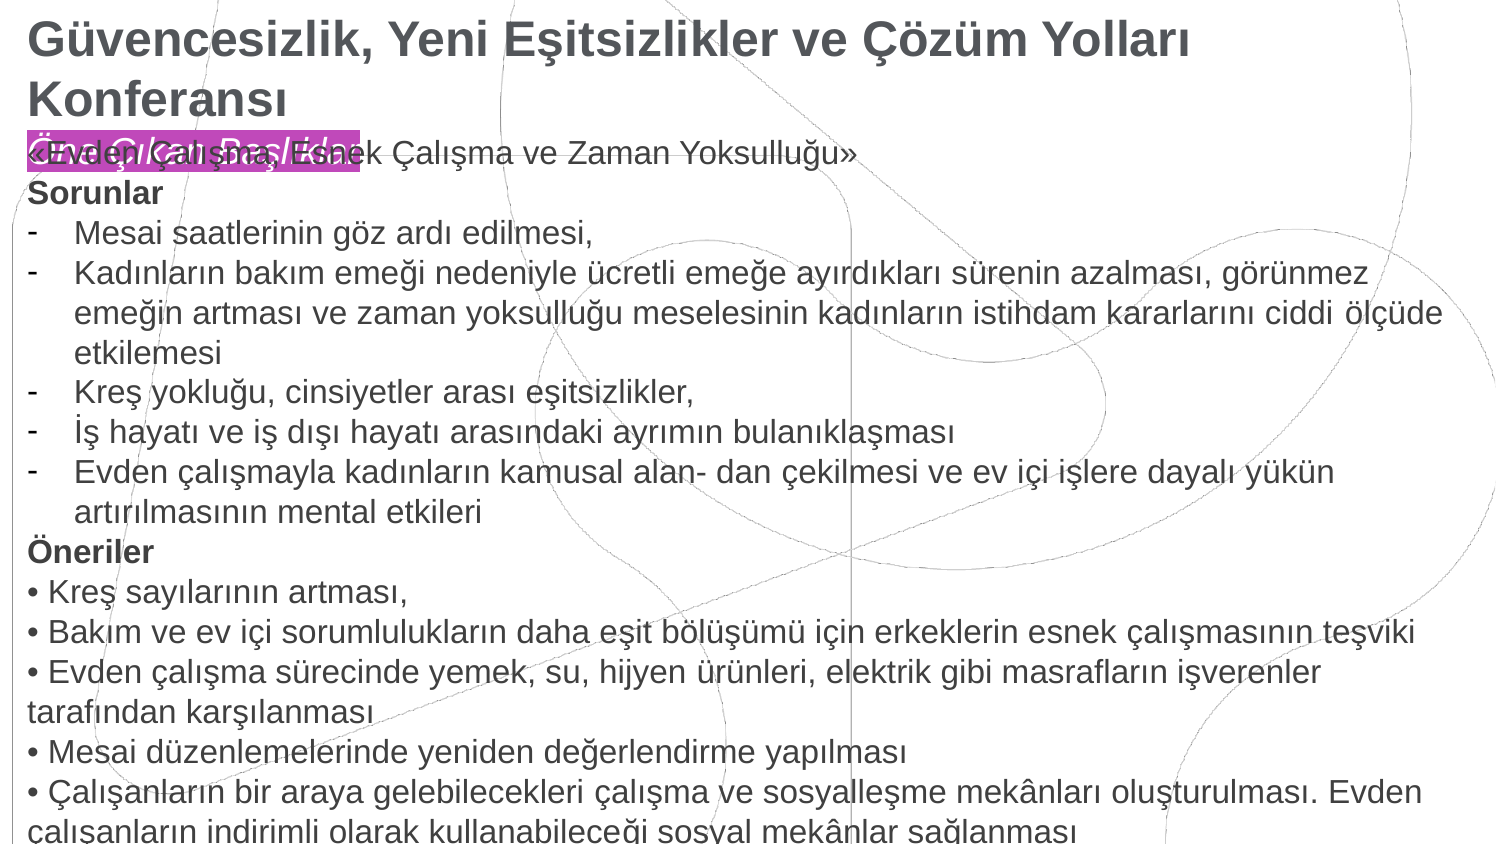

Güvencesizlik, Yeni Eşitsizlikler ve Çözüm Yolları Konferansı
Öne Çıkan Başlıklar

«Evden Çalışma, Esnek Çalışma ve Zaman Yoksulluğu»
Sorunlar
Mesai saatlerinin göz ardı edilmesi,
Kadınların bakım emeği nedeniyle ücretli emeğe ayırdıkları sürenin azalması, görünmez emeğin artması ve zaman yoksulluğu meselesinin kadınların istihdam kararlarını ciddi ölçüde etkilemesi
Kreş yokluğu, cinsiyetler arası eşitsizlikler,
İş hayatı ve iş dışı hayatı arasındaki ayrımın bulanıklaşması
Evden çalışmayla kadınların kamusal alan- dan çekilmesi ve ev içi işlere dayalı yükün artırılmasının mental etkileri
Öneriler
• Kreş sayılarının artması,
• Bakım ve ev içi sorumlulukların daha eşit bölüşümü için erkeklerin esnek çalışmasının teşviki
• Evden çalışma sürecinde yemek, su, hijyen ürünleri, elektrik gibi masrafların işverenler tarafından karşılanması
• Mesai düzenlemelerinde yeniden değerlendirme yapılması
• Çalışanların bir araya gelebilecekleri çalışma ve sosyalleşme mekânları oluşturulması. Evden çalışanların indirimli olarak kullanabileceği sosyal mekânlar sağlanması